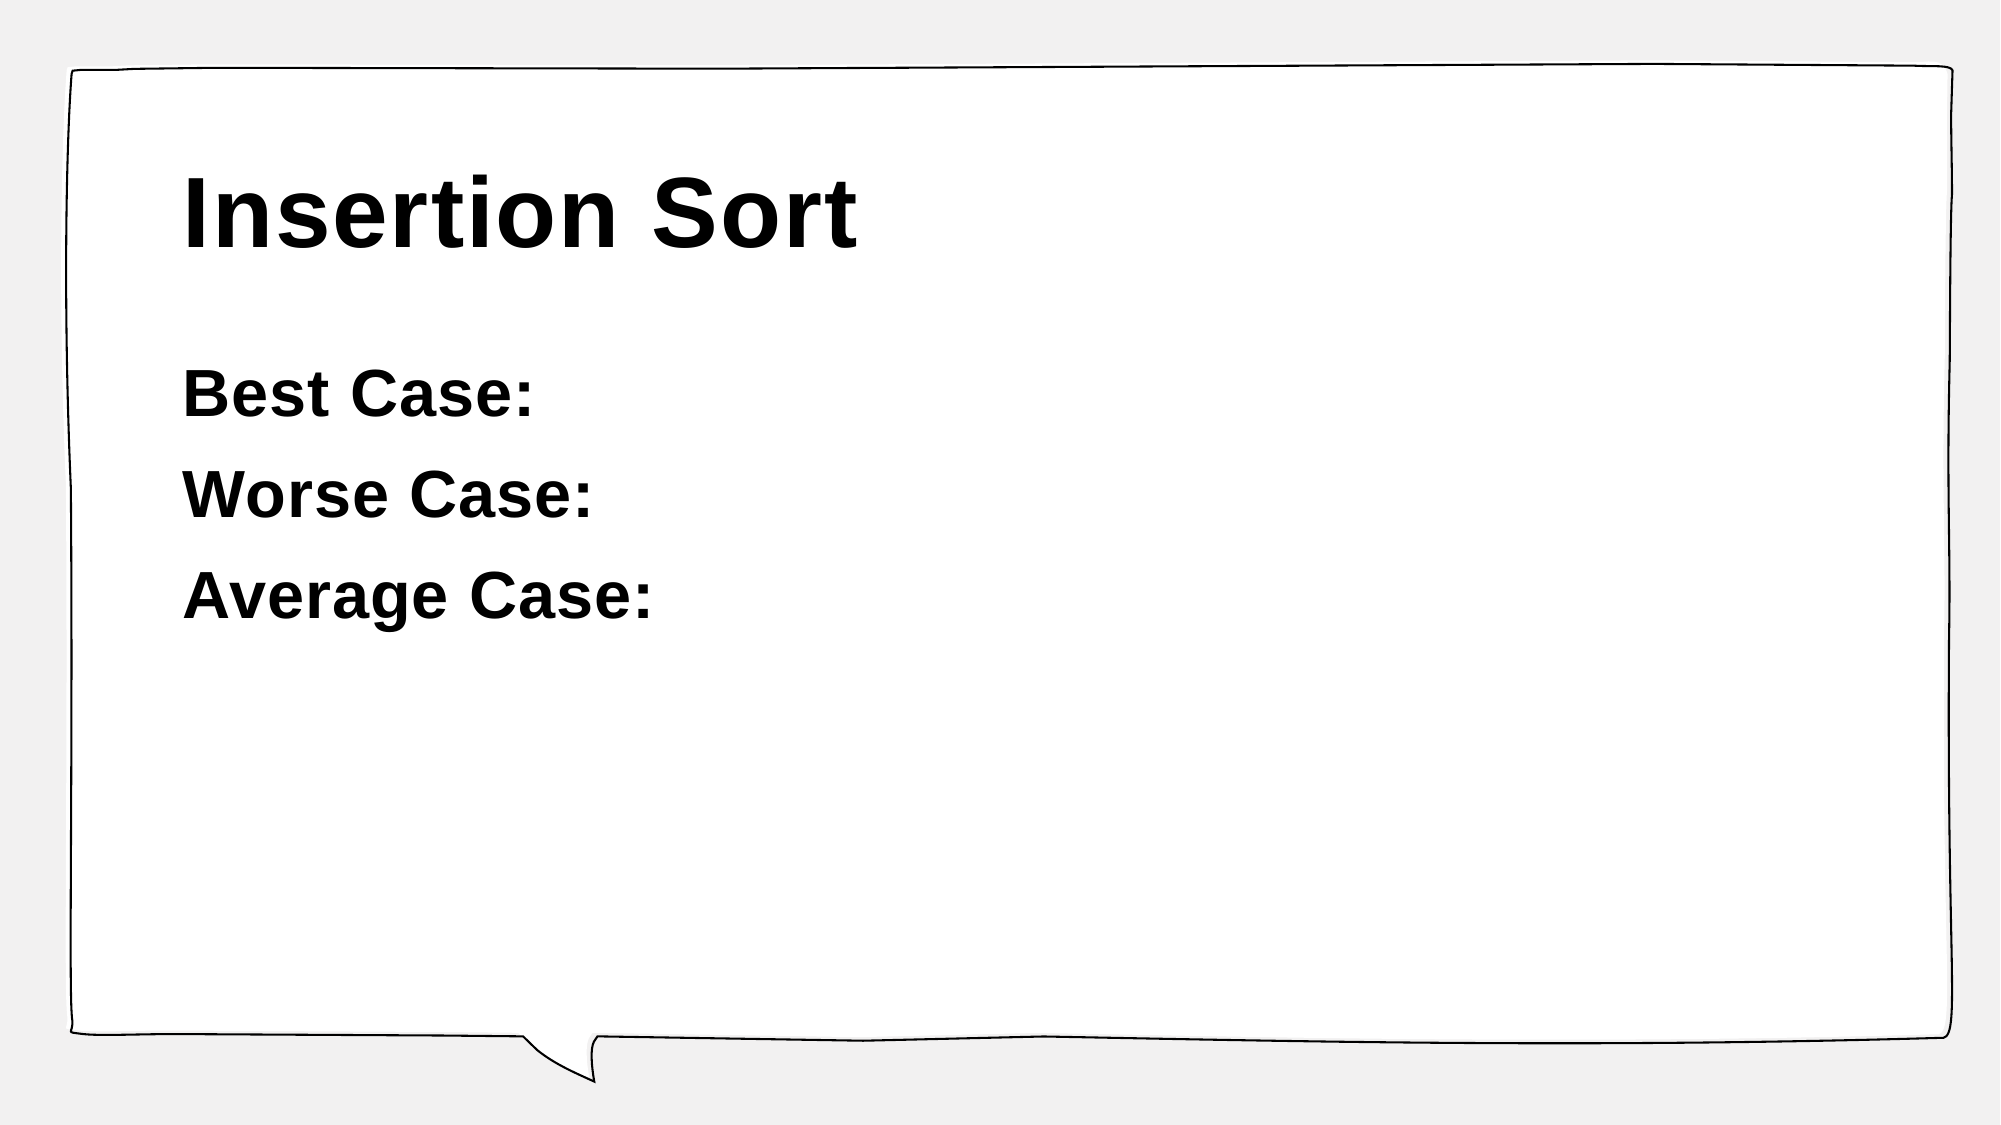

# Insertion Sort
Best Case:
Worse Case:
Average Case: